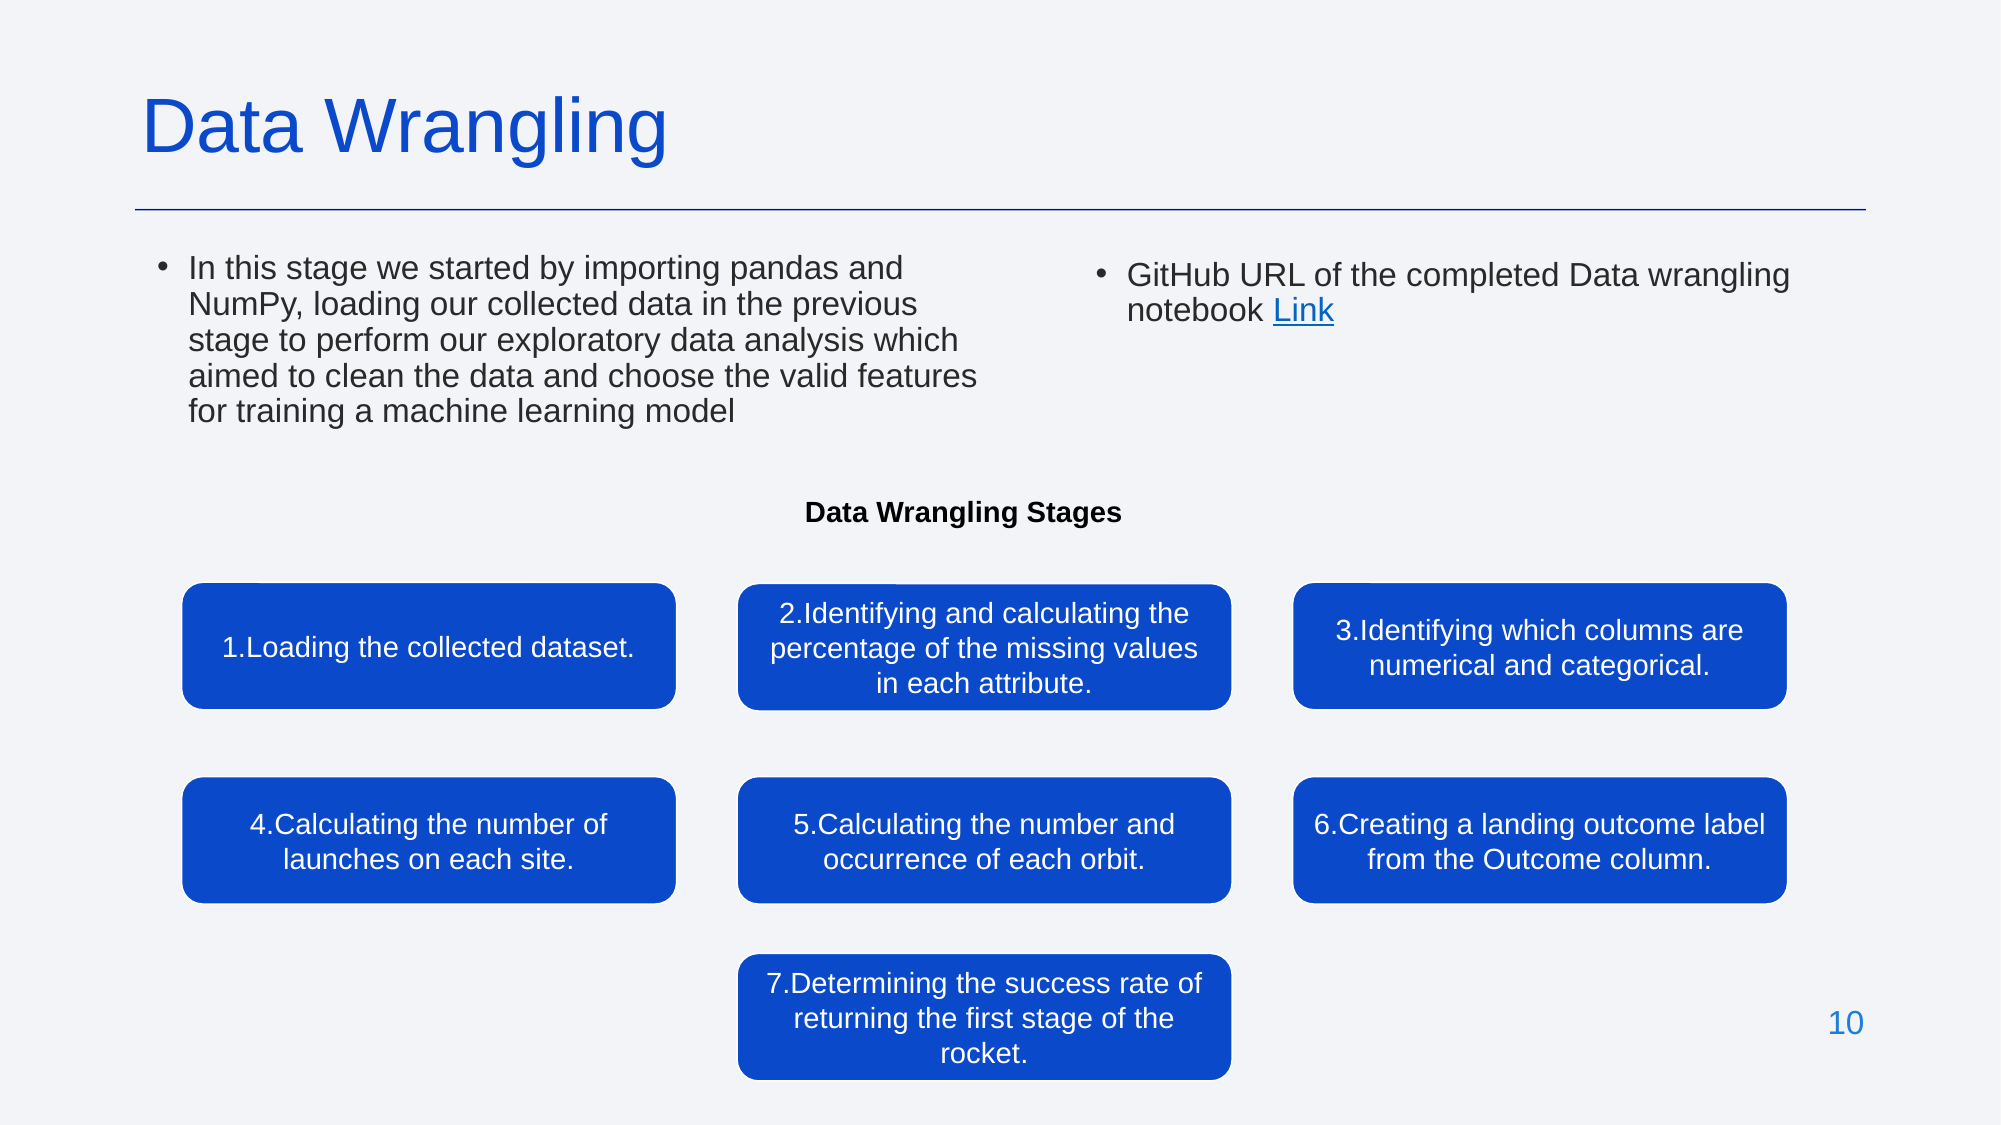

Data Wrangling
In this stage we started by importing pandas and NumPy, loading our collected data in the previous stage to perform our exploratory data analysis which aimed to clean the data and choose the valid features for training a machine learning model
GitHub URL of the completed Data wrangling notebook Link
Data Wrangling Stages
1.Loading the collected dataset.
3.Identifying which columns are numerical and categorical.
2.Identifying and calculating the percentage of the missing values in each attribute.
4.Calculating the number of launches on each site.
5.Calculating the number and occurrence of each orbit.
6.Creating a landing outcome label from the Outcome column.
7.Determining the success rate of returning the first stage of the rocket.
10